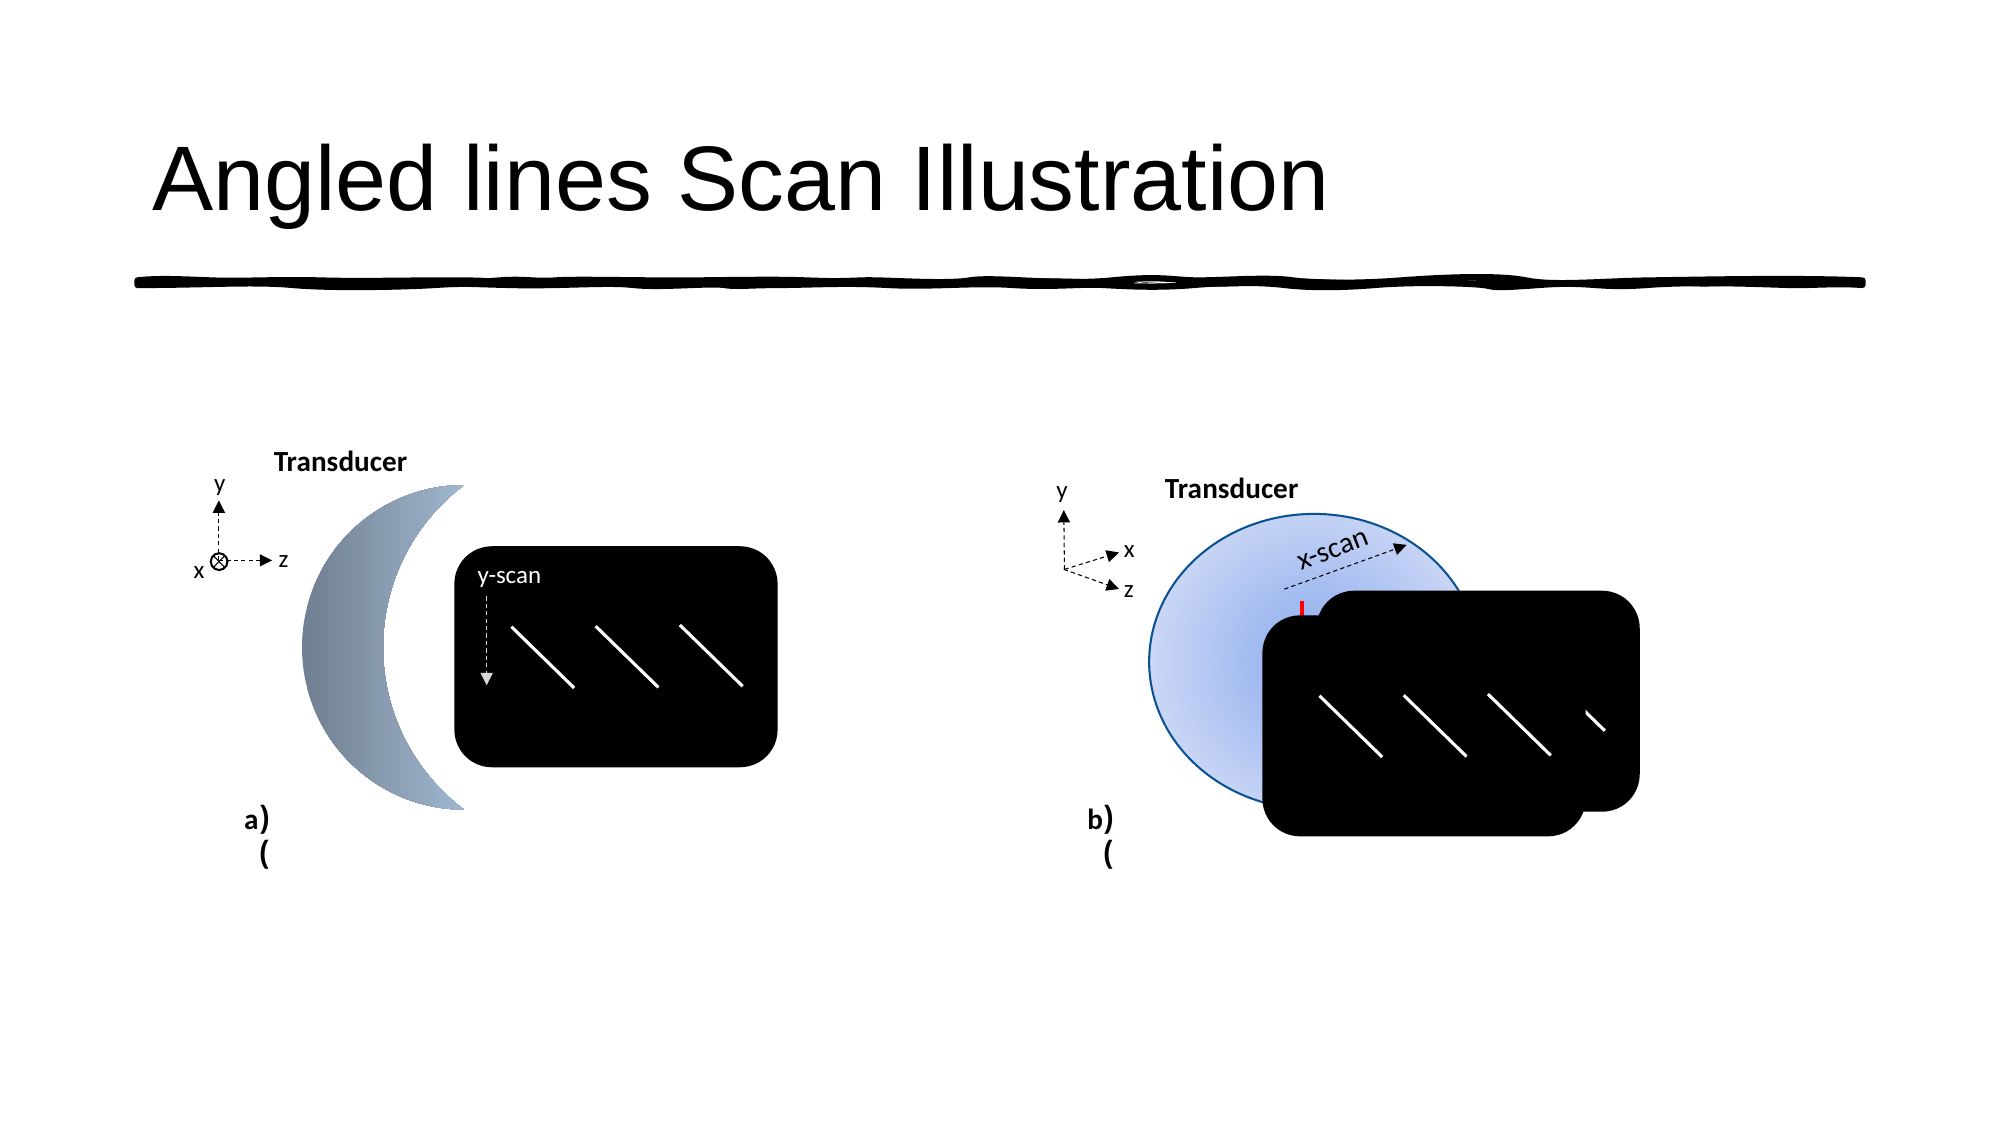

# Angled lines Scan Illustration
Transducer
y
Transducer
y

x
z
x-scan
x

y-scan

z

(b)
(a)